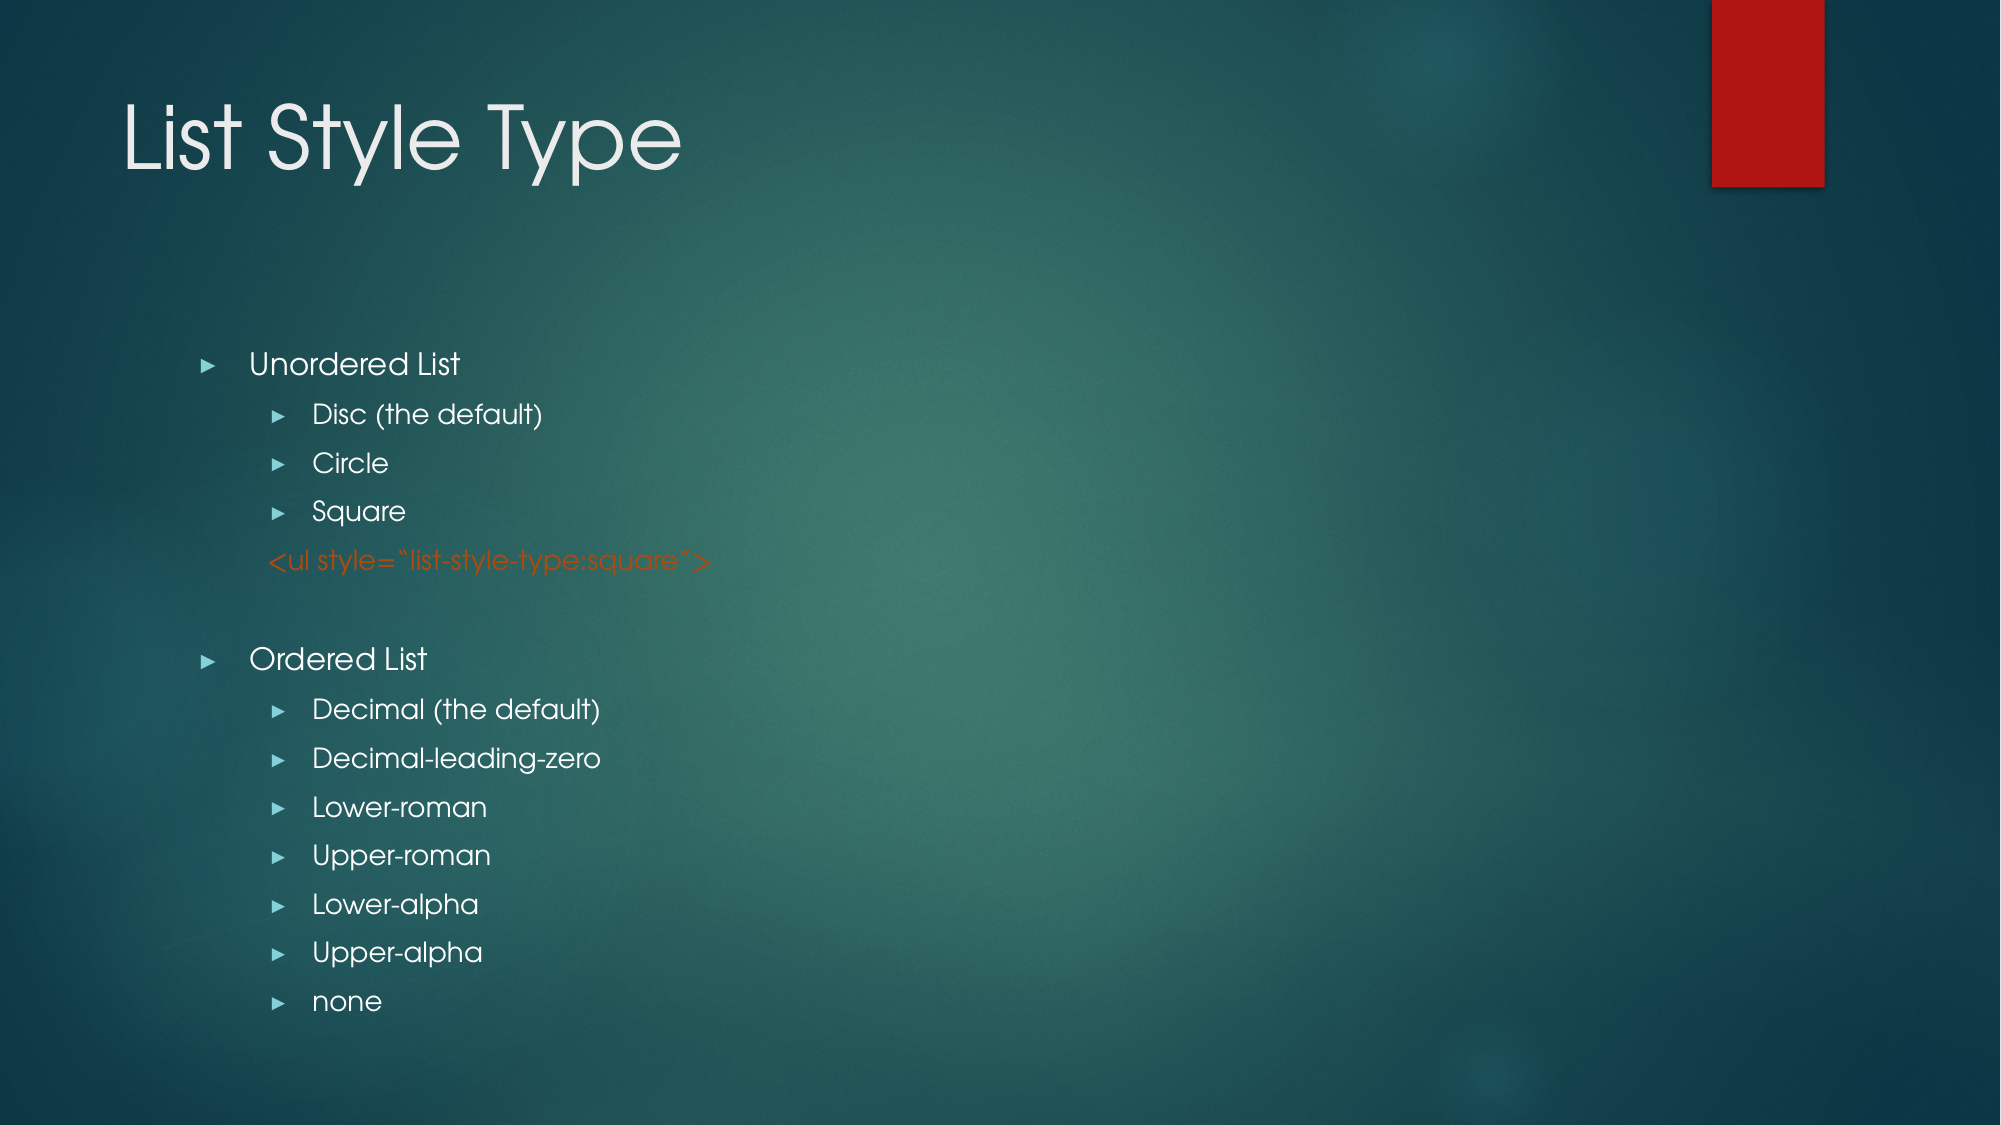

# List Style Type
Unordered List
Disc (the default)
Circle
Square
<ul style=“list-style-type:square”>

Ordered List
Decimal (the default)
Decimal-leading-zero
Lower-roman
Upper-roman
Lower-alpha
Upper-alpha
none